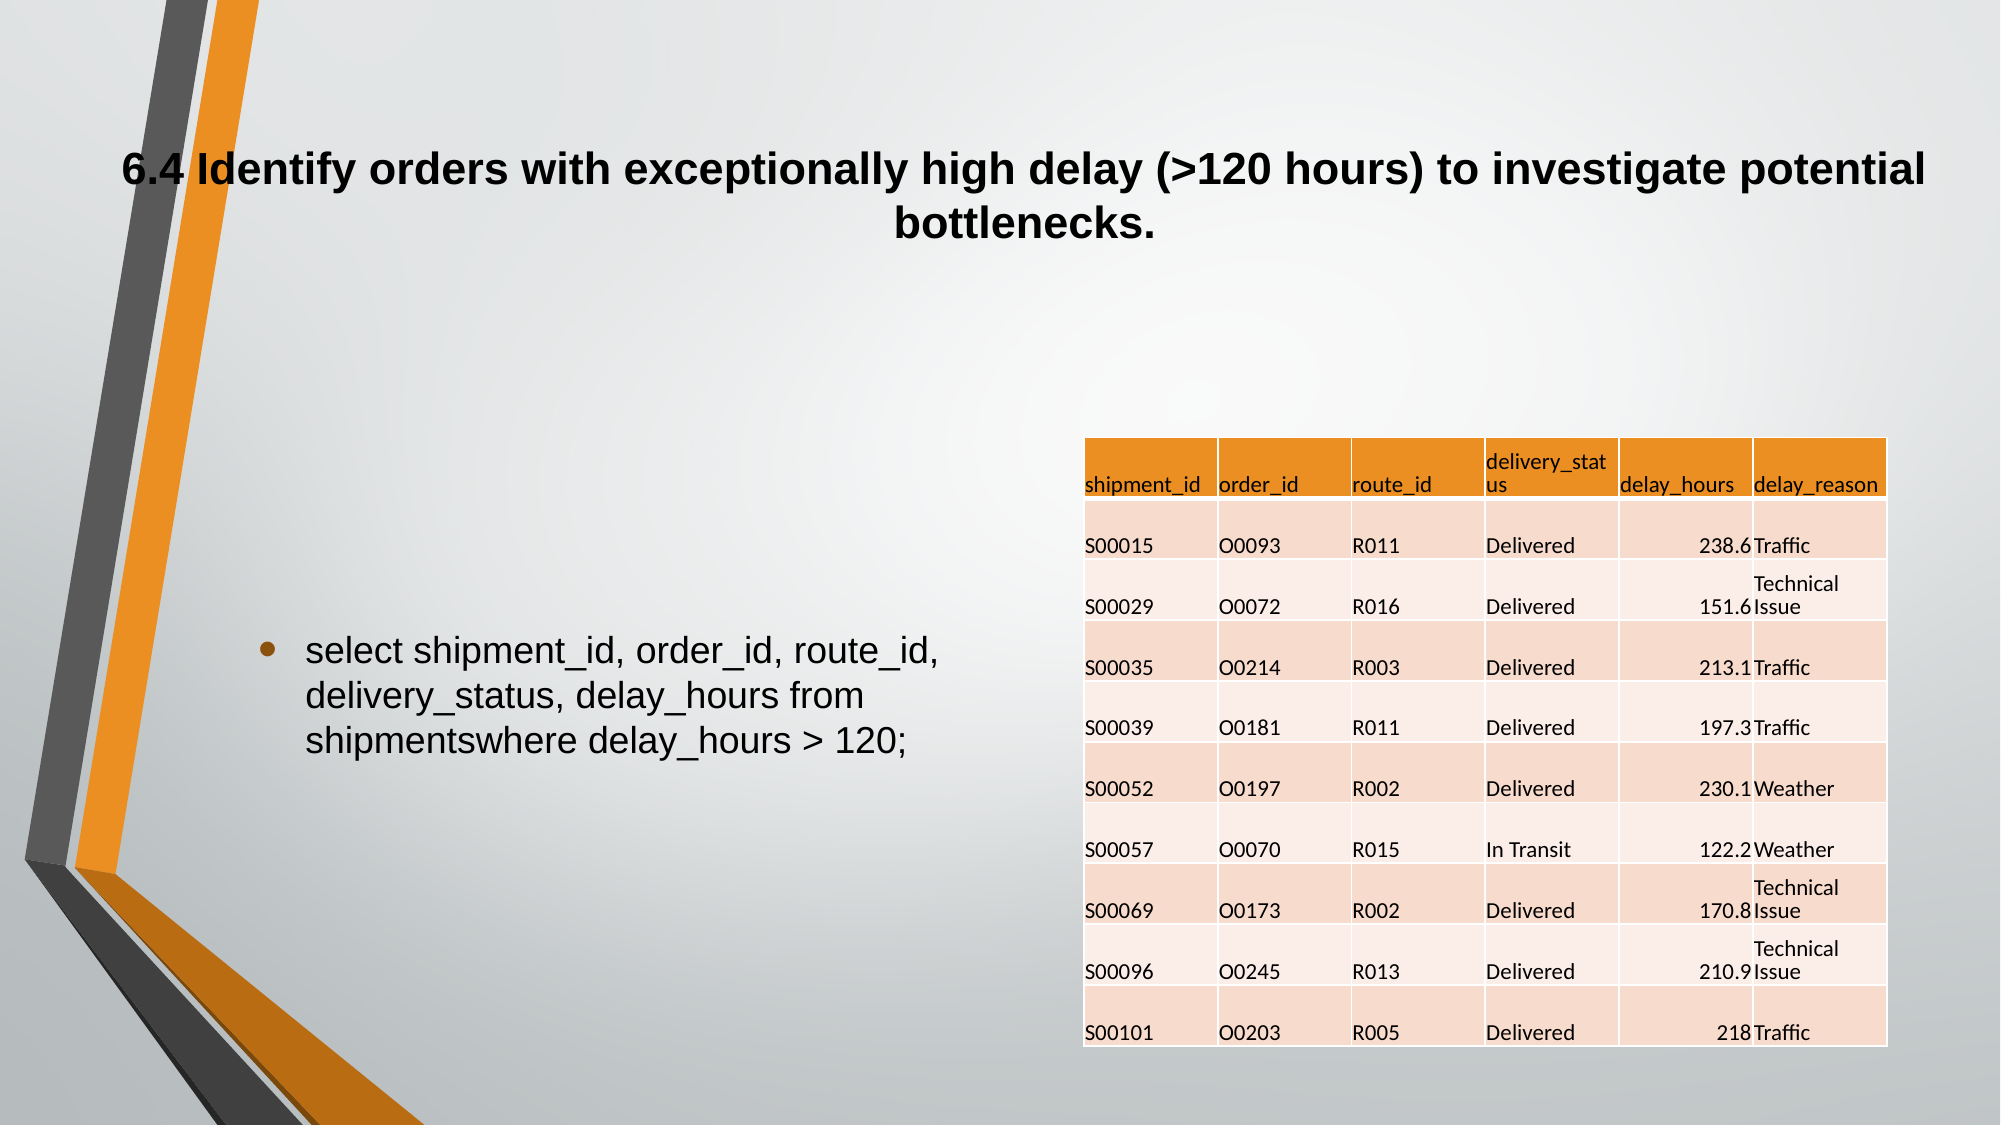

# 6.4 Identify orders with exceptionally high delay (>120 hours) to investigate potential bottlenecks.
select shipment_id, order_id, route_id, delivery_status, delay_hours from shipmentswhere delay_hours > 120;
| shipment\_id | order\_id | route\_id | delivery\_status | delay\_hours | delay\_reason |
| --- | --- | --- | --- | --- | --- |
| S00015 | O0093 | R011 | Delivered | 238.6 | Traffic |
| S00029 | O0072 | R016 | Delivered | 151.6 | Technical Issue |
| S00035 | O0214 | R003 | Delivered | 213.1 | Traffic |
| S00039 | O0181 | R011 | Delivered | 197.3 | Traffic |
| S00052 | O0197 | R002 | Delivered | 230.1 | Weather |
| S00057 | O0070 | R015 | In Transit | 122.2 | Weather |
| S00069 | O0173 | R002 | Delivered | 170.8 | Technical Issue |
| S00096 | O0245 | R013 | Delivered | 210.9 | Technical Issue |
| S00101 | O0203 | R005 | Delivered | 218 | Traffic |